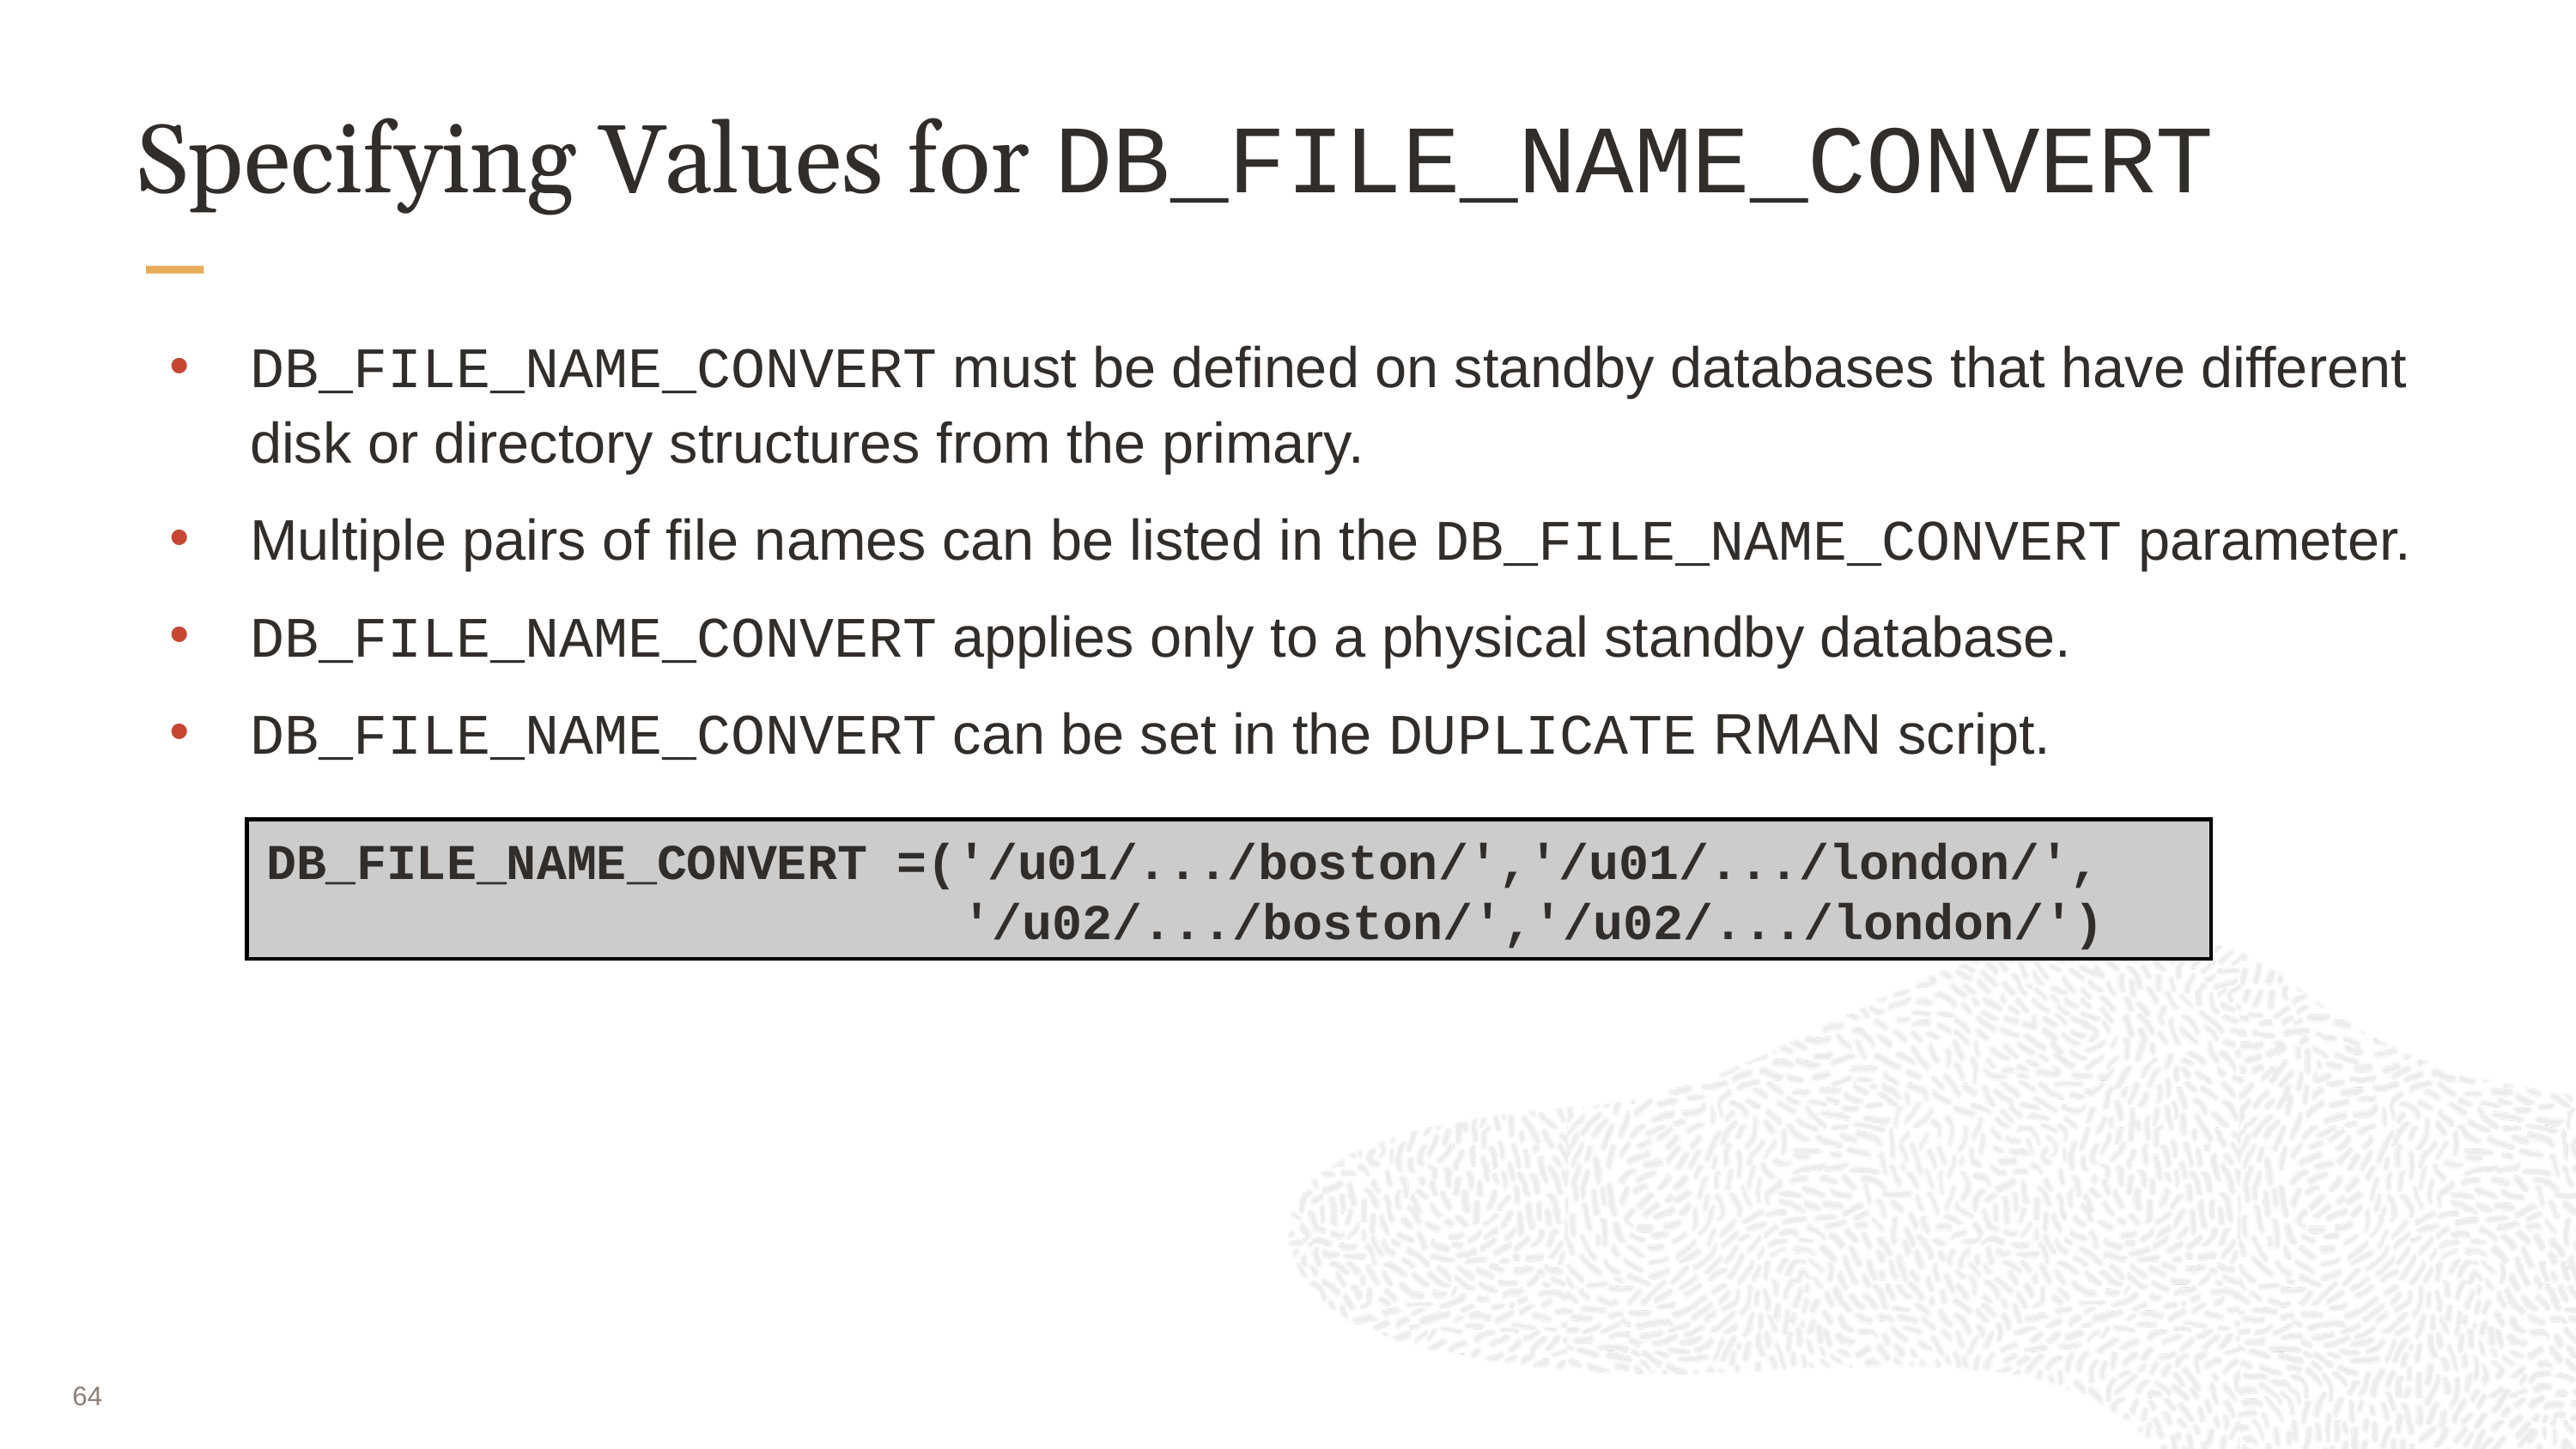

# Specifying Values for DB_FILE_NAME_CONVERT
DB_FILE_NAME_CONVERT must be defined on standby databases that have different disk or directory structures from the primary.
Multiple pairs of file names can be listed in the DB_FILE_NAME_CONVERT parameter.
DB_FILE_NAME_CONVERT applies only to a physical standby database.
DB_FILE_NAME_CONVERT can be set in the DUPLICATE RMAN script.
DB_FILE_NAME_CONVERT =('/u01/.../boston/','/u01/.../london/',
				      '/u02/.../boston/','/u02/.../london/')